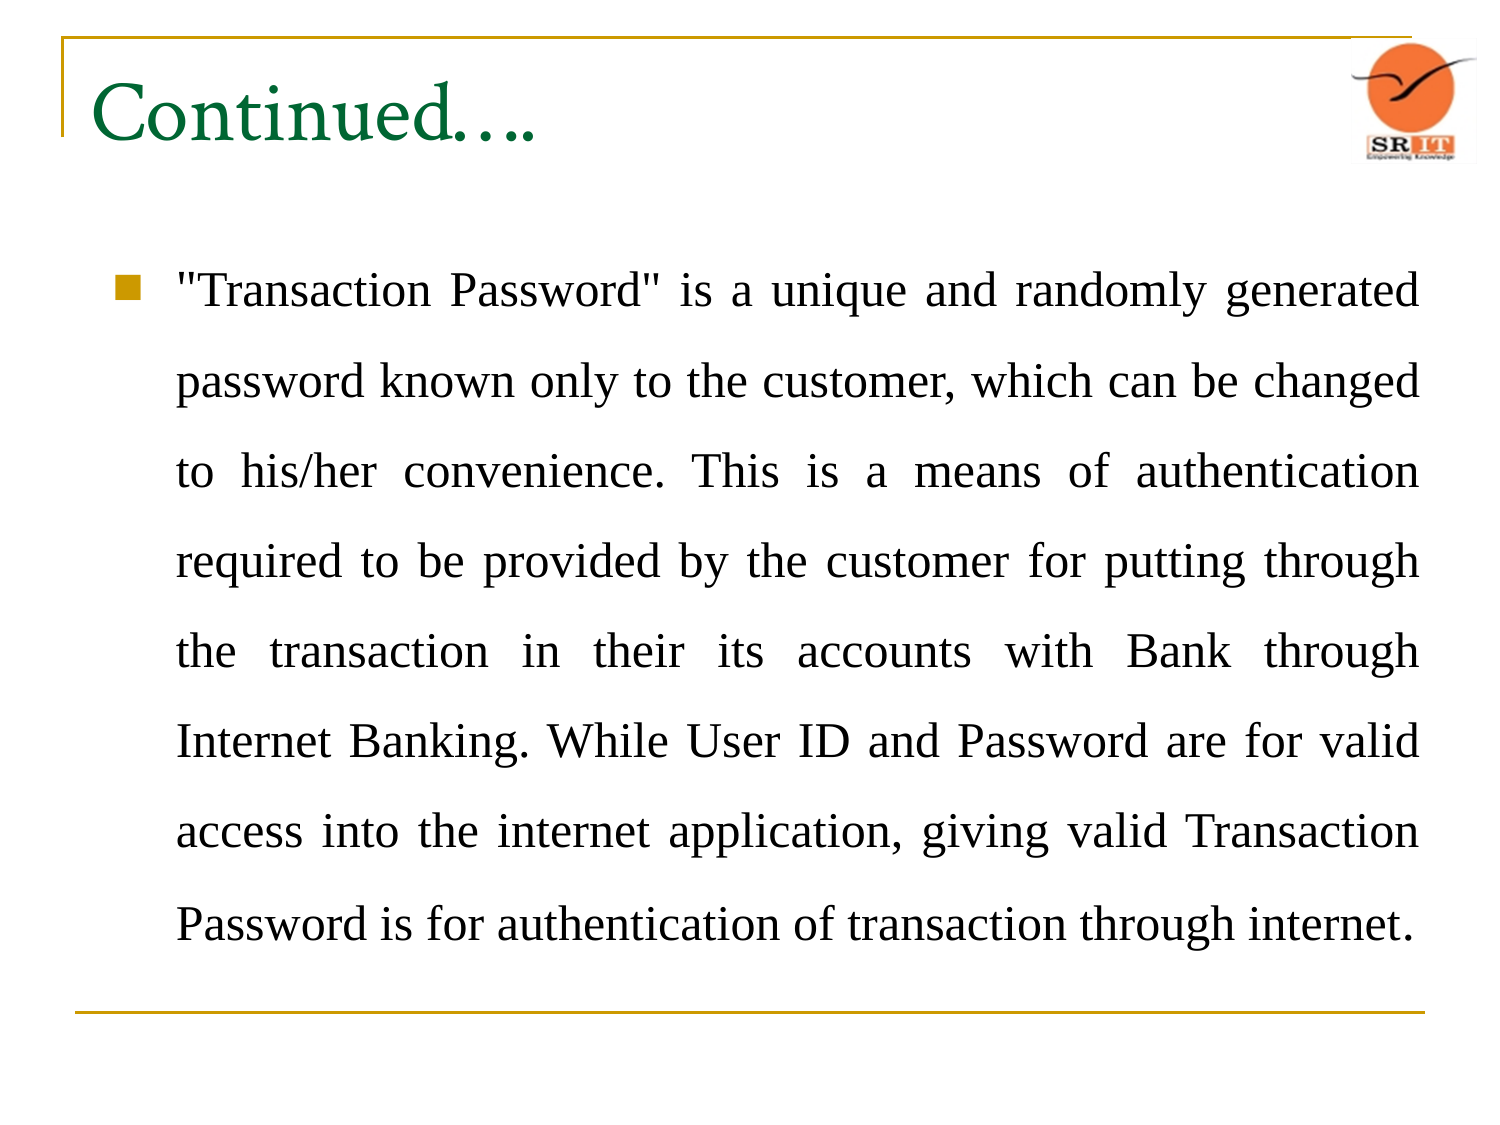

# Continued….
"Transaction Password" is a unique and randomly generated password known only to the customer, which can be changed to his/her convenience. This is a means of authentication required to be provided by the customer for putting through the transaction in their its accounts with Bank through Internet Banking. While User ID and Password are for valid access into the internet application, giving valid Transaction Password is for authentication of transaction through internet.